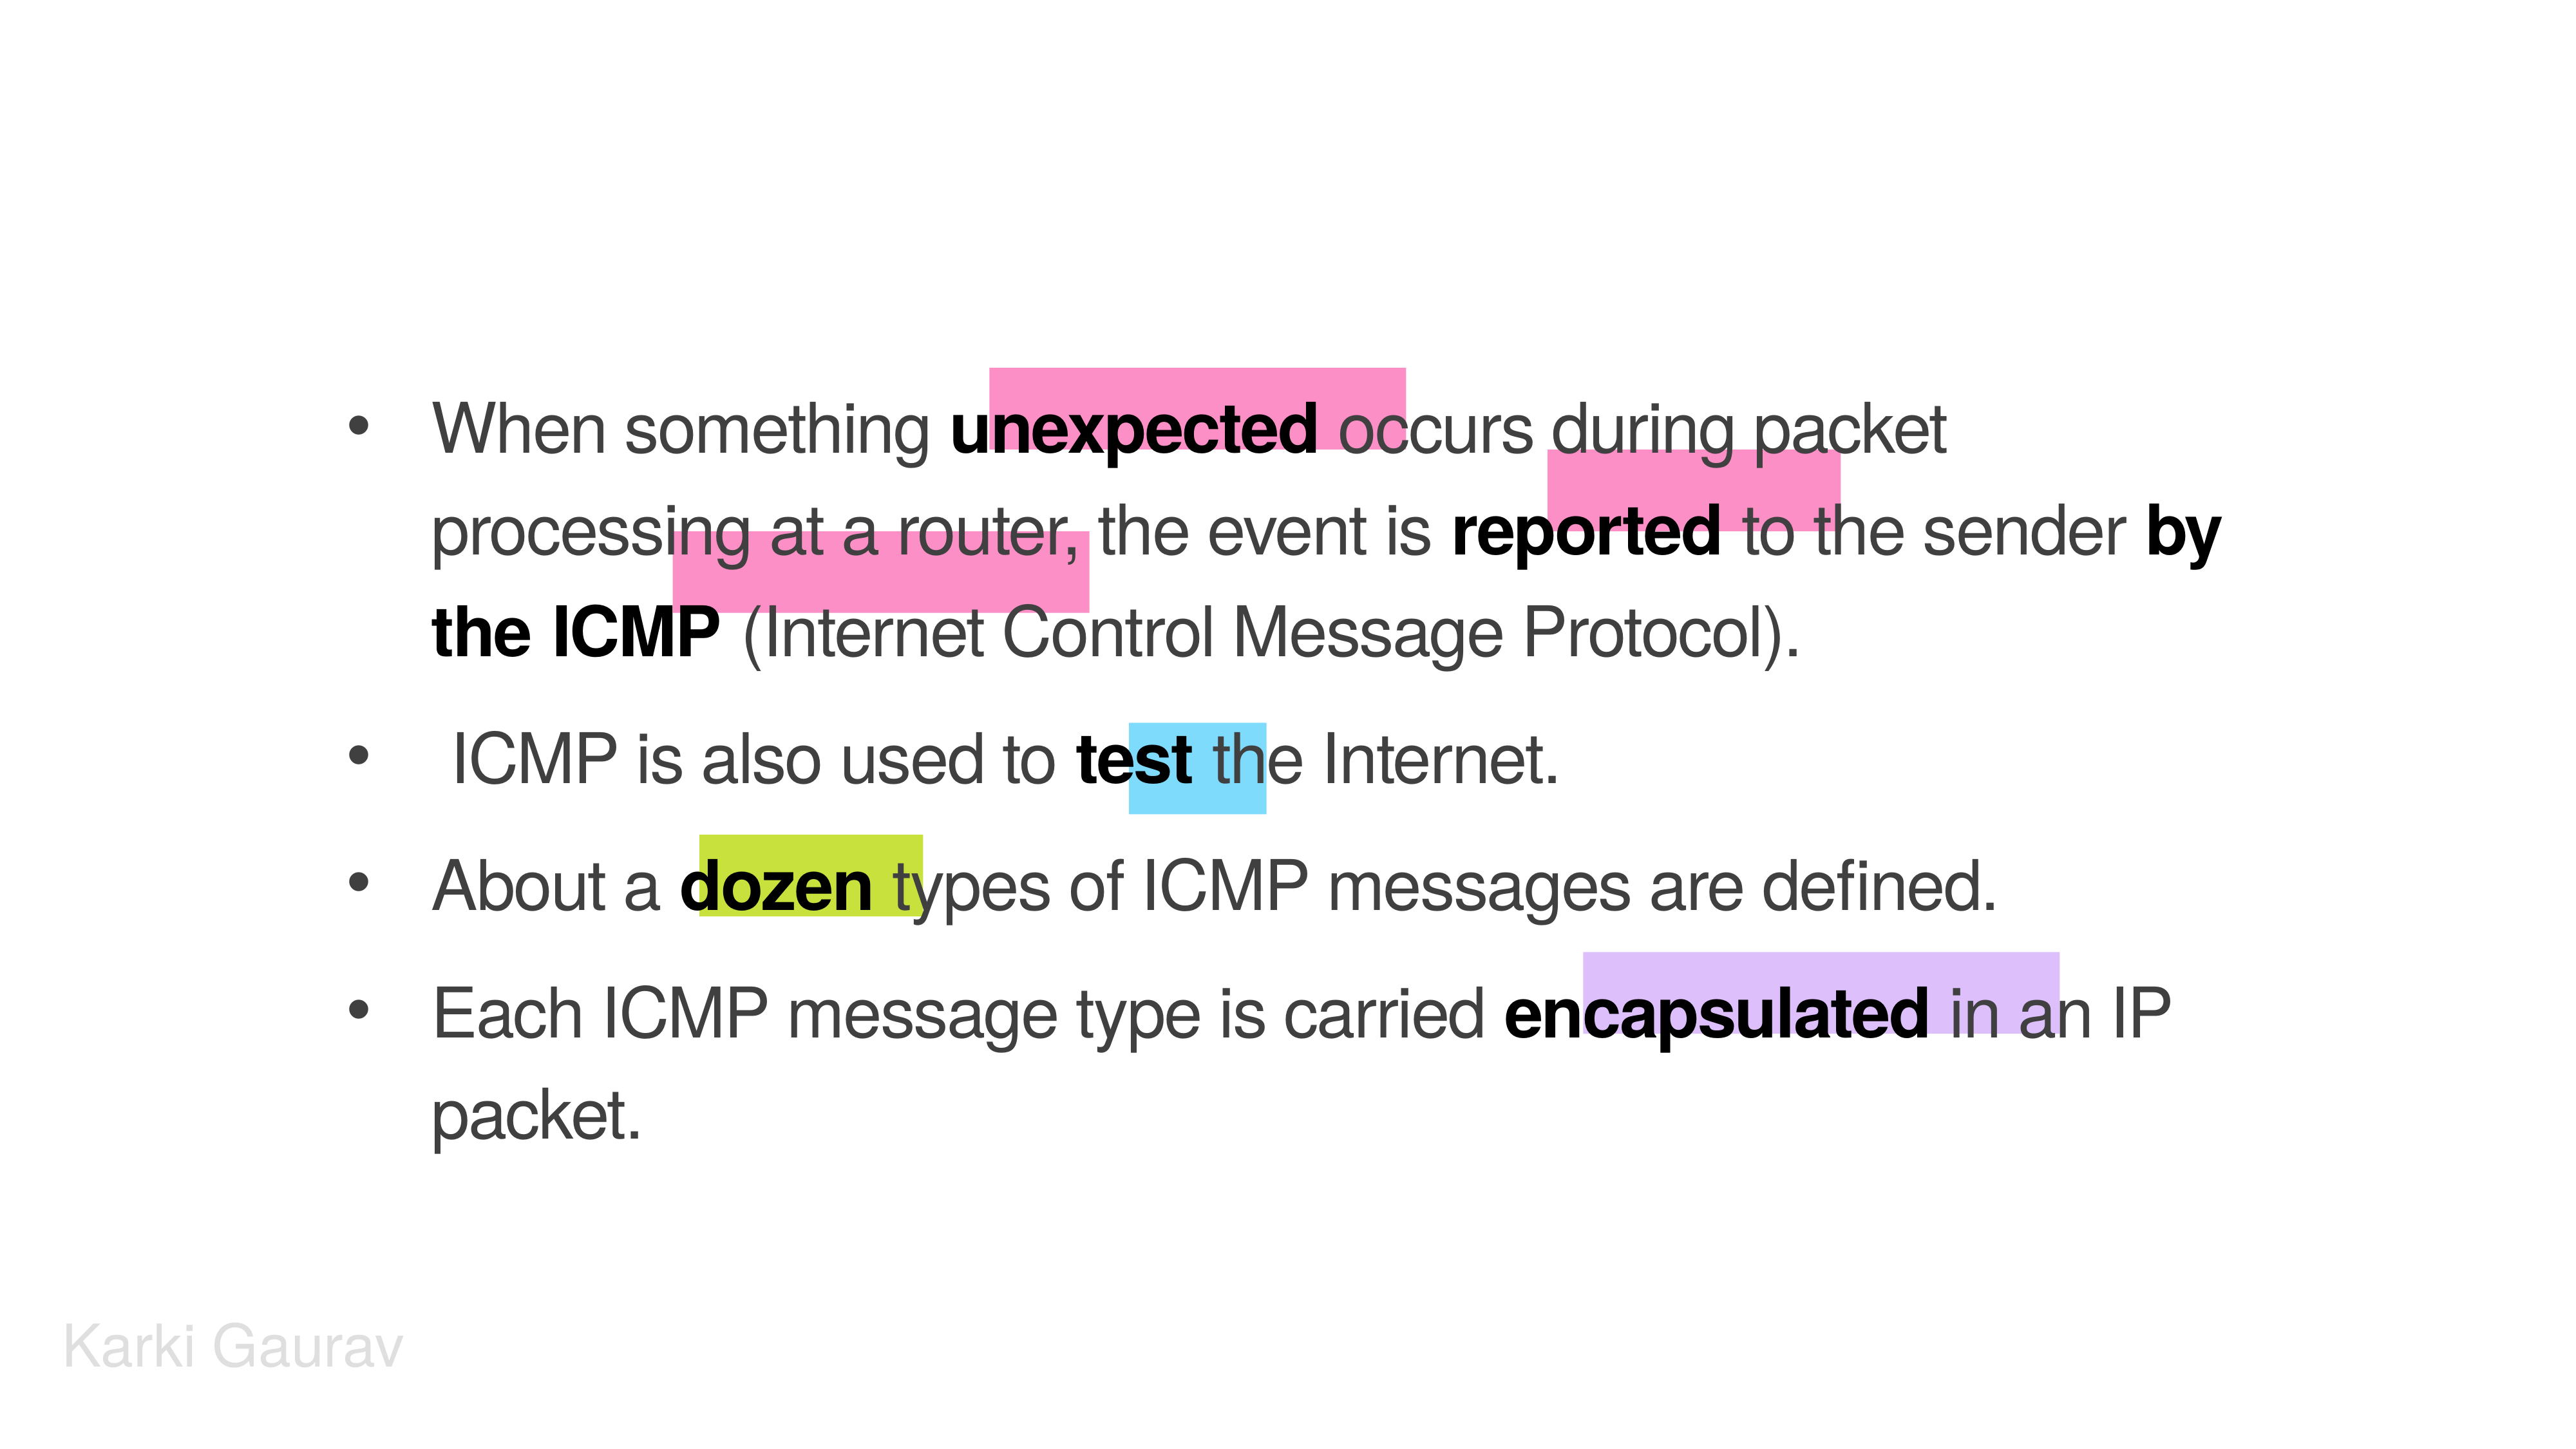

When something unexpected occurs during packet    processing at a router, the event is reported to the sender by the ICMP (Internet Control Message Protocol).
 ICMP is also used to test the Internet.
About a dozen types of ICMP messages are defined.
Each ICMP message type is carried encapsulated in an IP packet.

Karki Gaurav